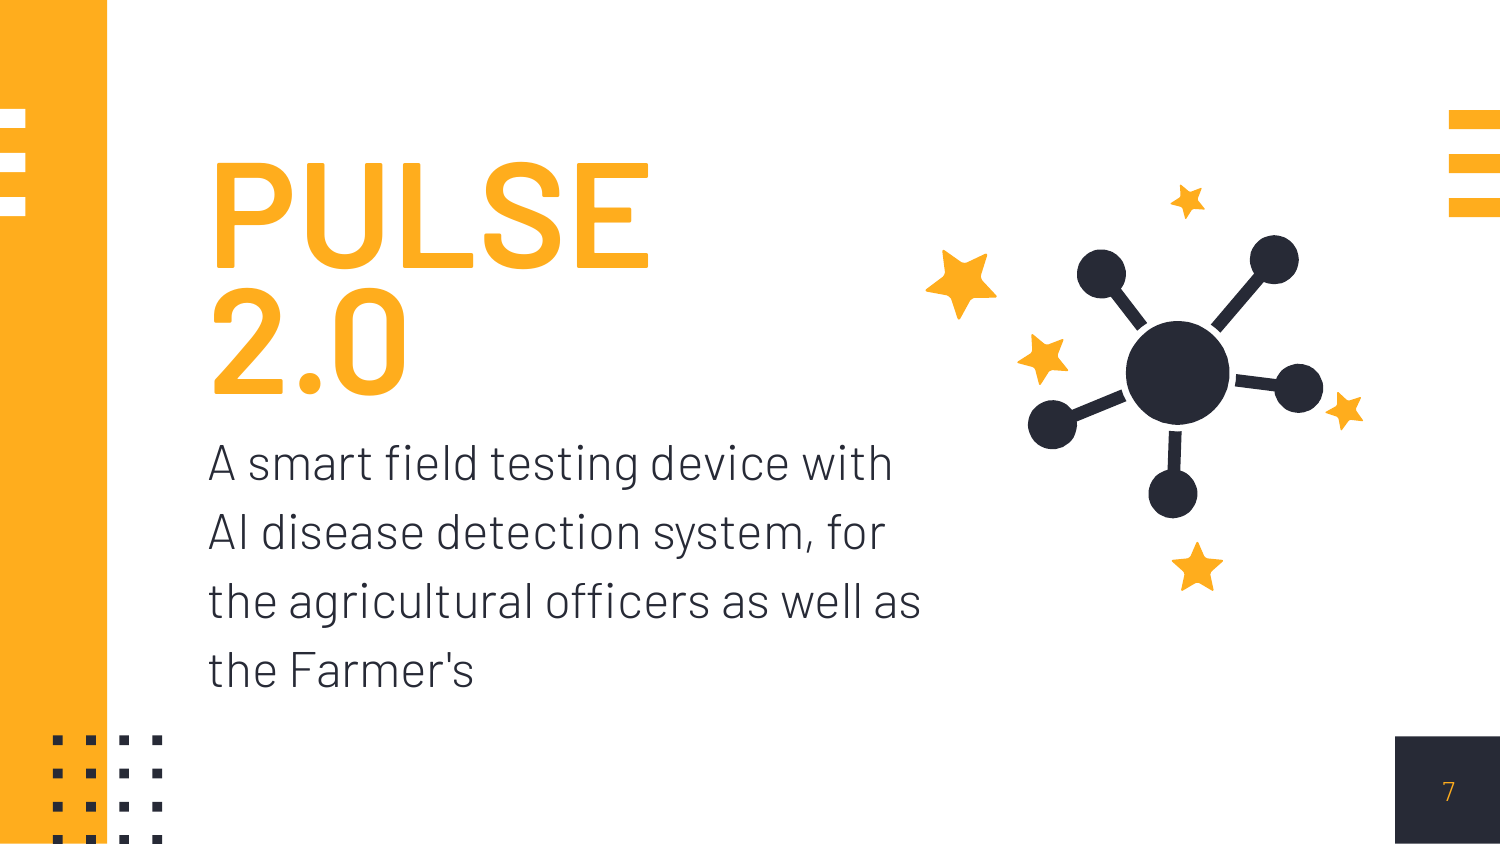

PULSE 2.0

A smart field testing device with AI disease detection system, for the agricultural officers as well as the Farmer's

7